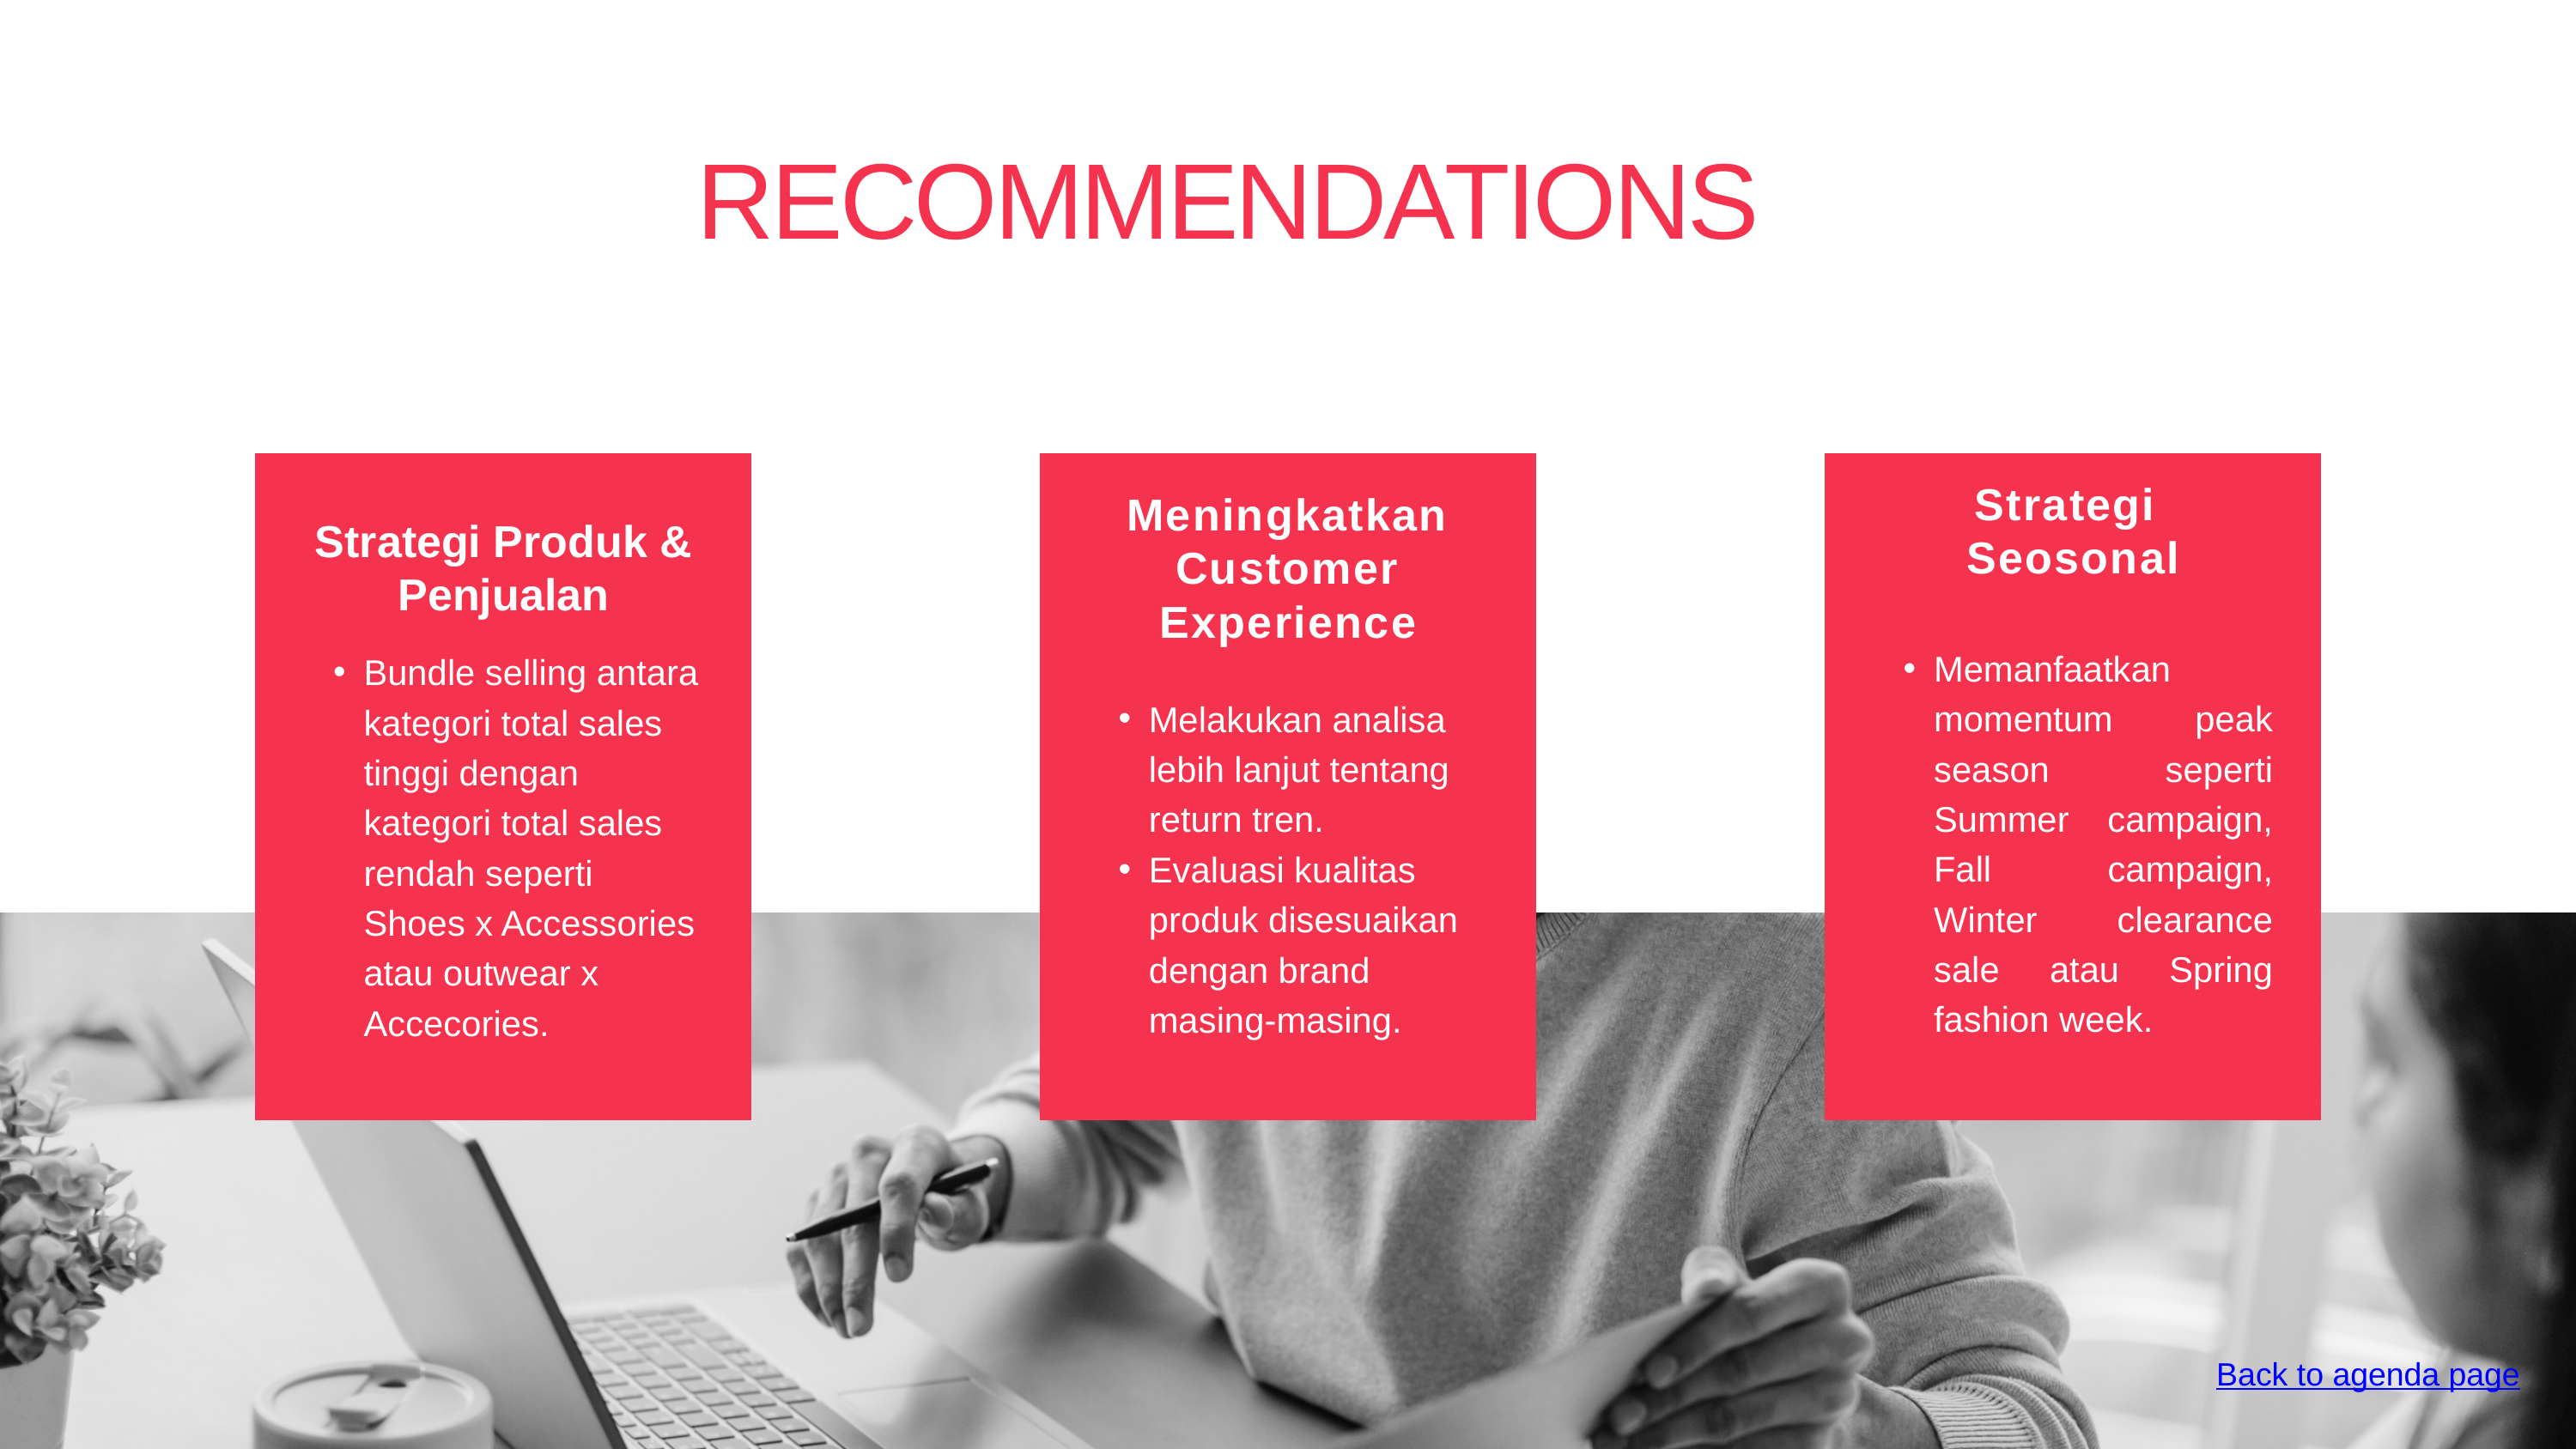

RECOMMENDATIONS

Strategi Produk & Penjualan
Bundle selling antara kategori total sales tinggi dengan kategori total sales rendah seperti Shoes x Accessories atau outwear x Accecories.

Meningkatkan Customer Experience
Melakukan analisa lebih lanjut tentang return tren.
Evaluasi kualitas produk disesuaikan dengan brand masing-masing.

Strategi  Seosonal
Memanfaatkan momentum peak season seperti Summer campaign, Fall campaign, Winter clearance sale atau Spring fashion week.

Back to agenda page